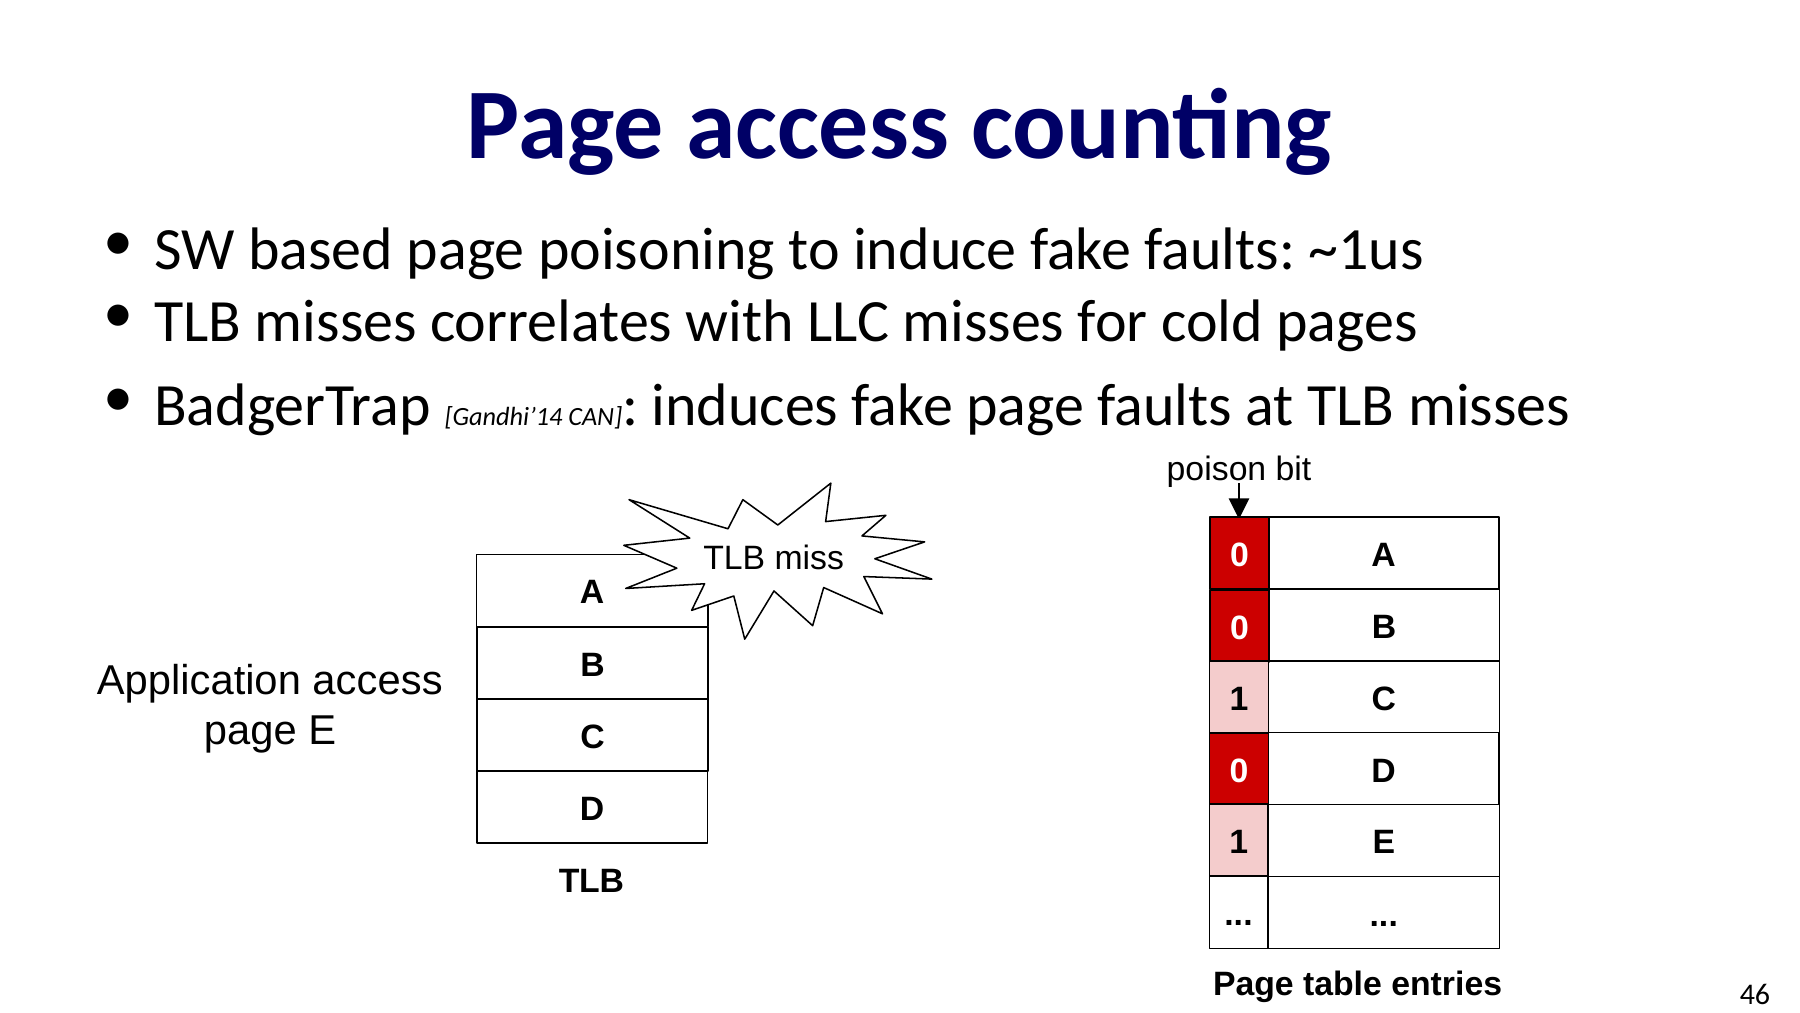

# Page access counting
SW based page poisoning to induce fake faults: ~1us
TLB misses correlates with LLC misses for cold pages
BadgerTrap [Gandhi’14 CAN]: induces fake page faults at TLB misses
poison bit
TLB miss
A
0
B
0
C
1
D
0
1
E
...
...
A
B
Application access page E
C
D
TLB
Page table entries
46